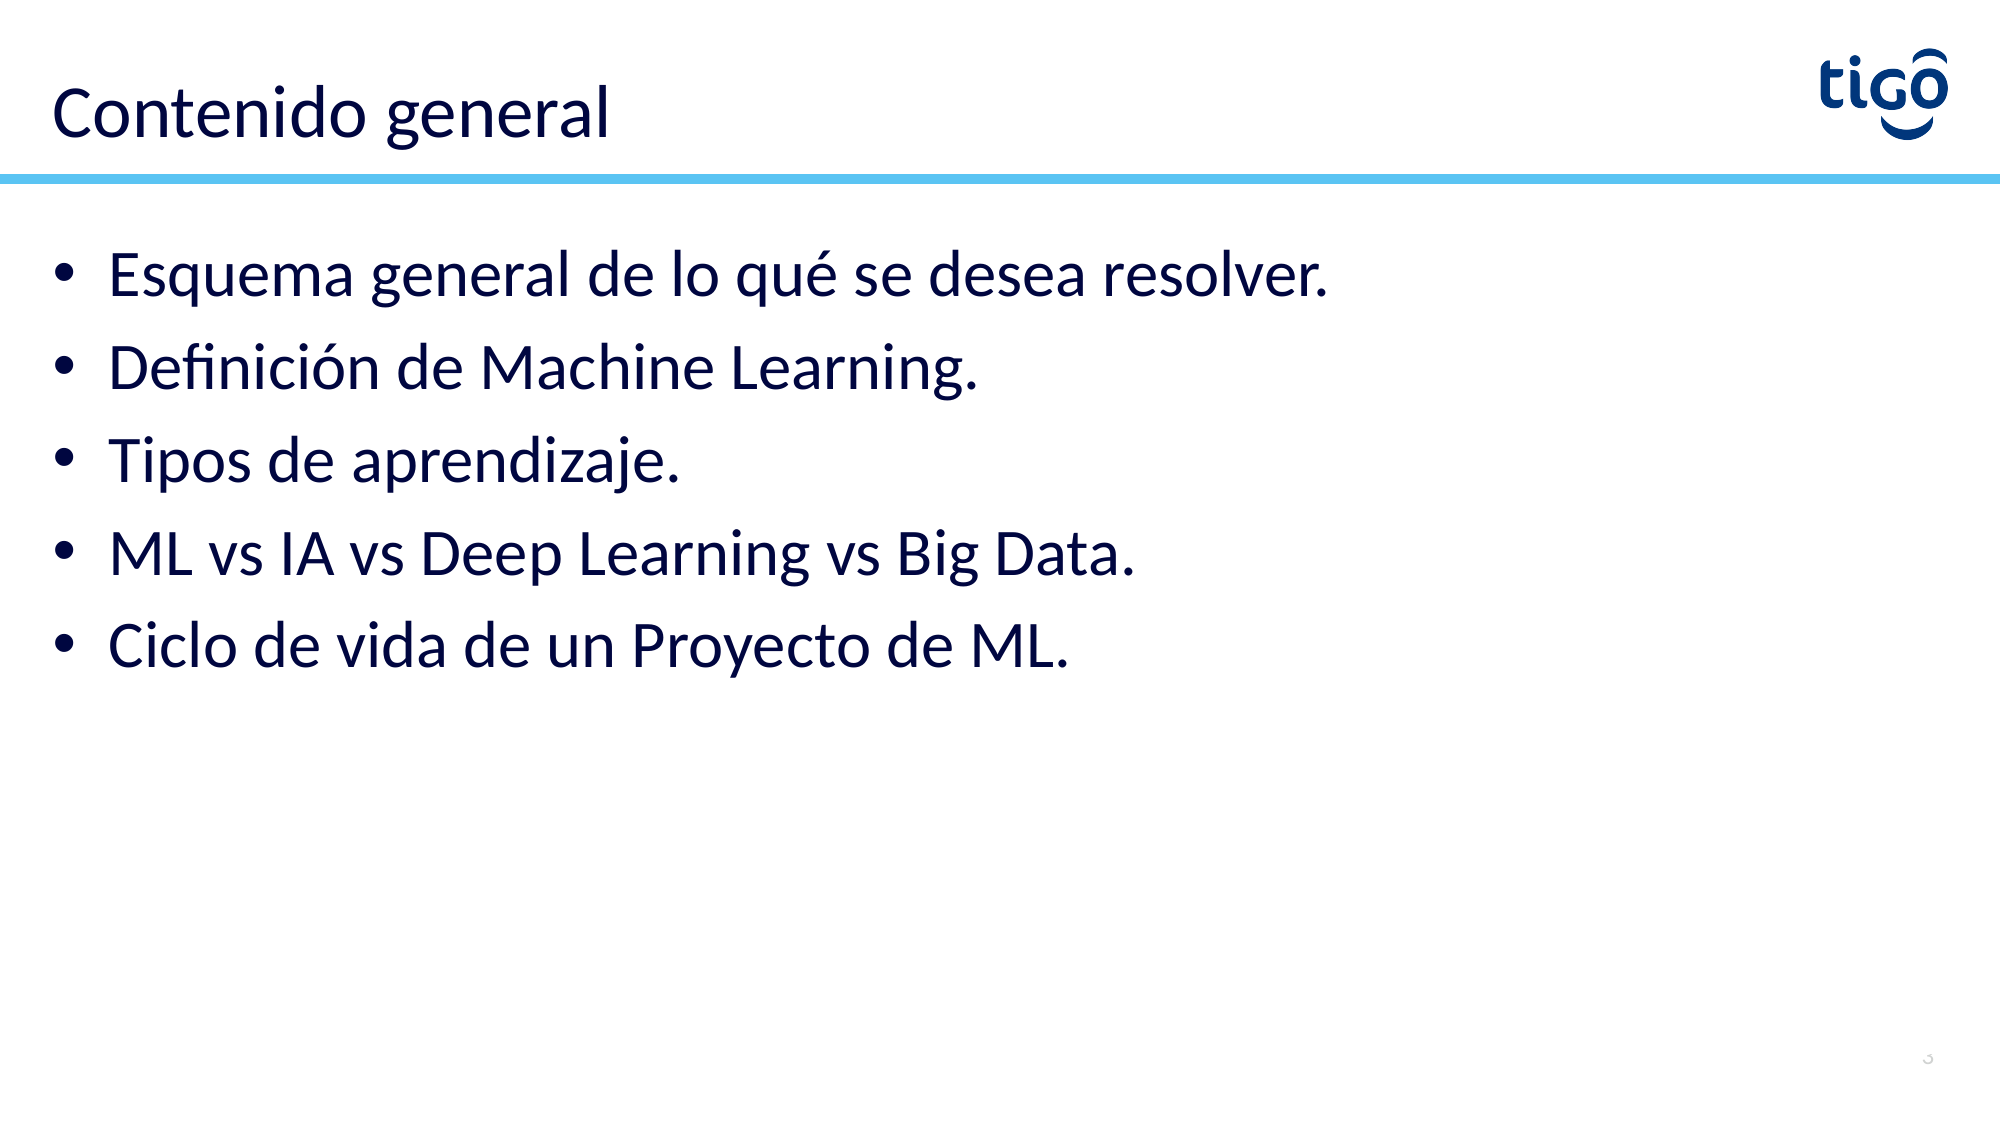

Contenido general
Esquema general de lo qué se desea resolver.
Definición de Machine Learning.
Tipos de aprendizaje.
ML vs IA vs Deep Learning vs Big Data.
Ciclo de vida de un Proyecto de ML.
3